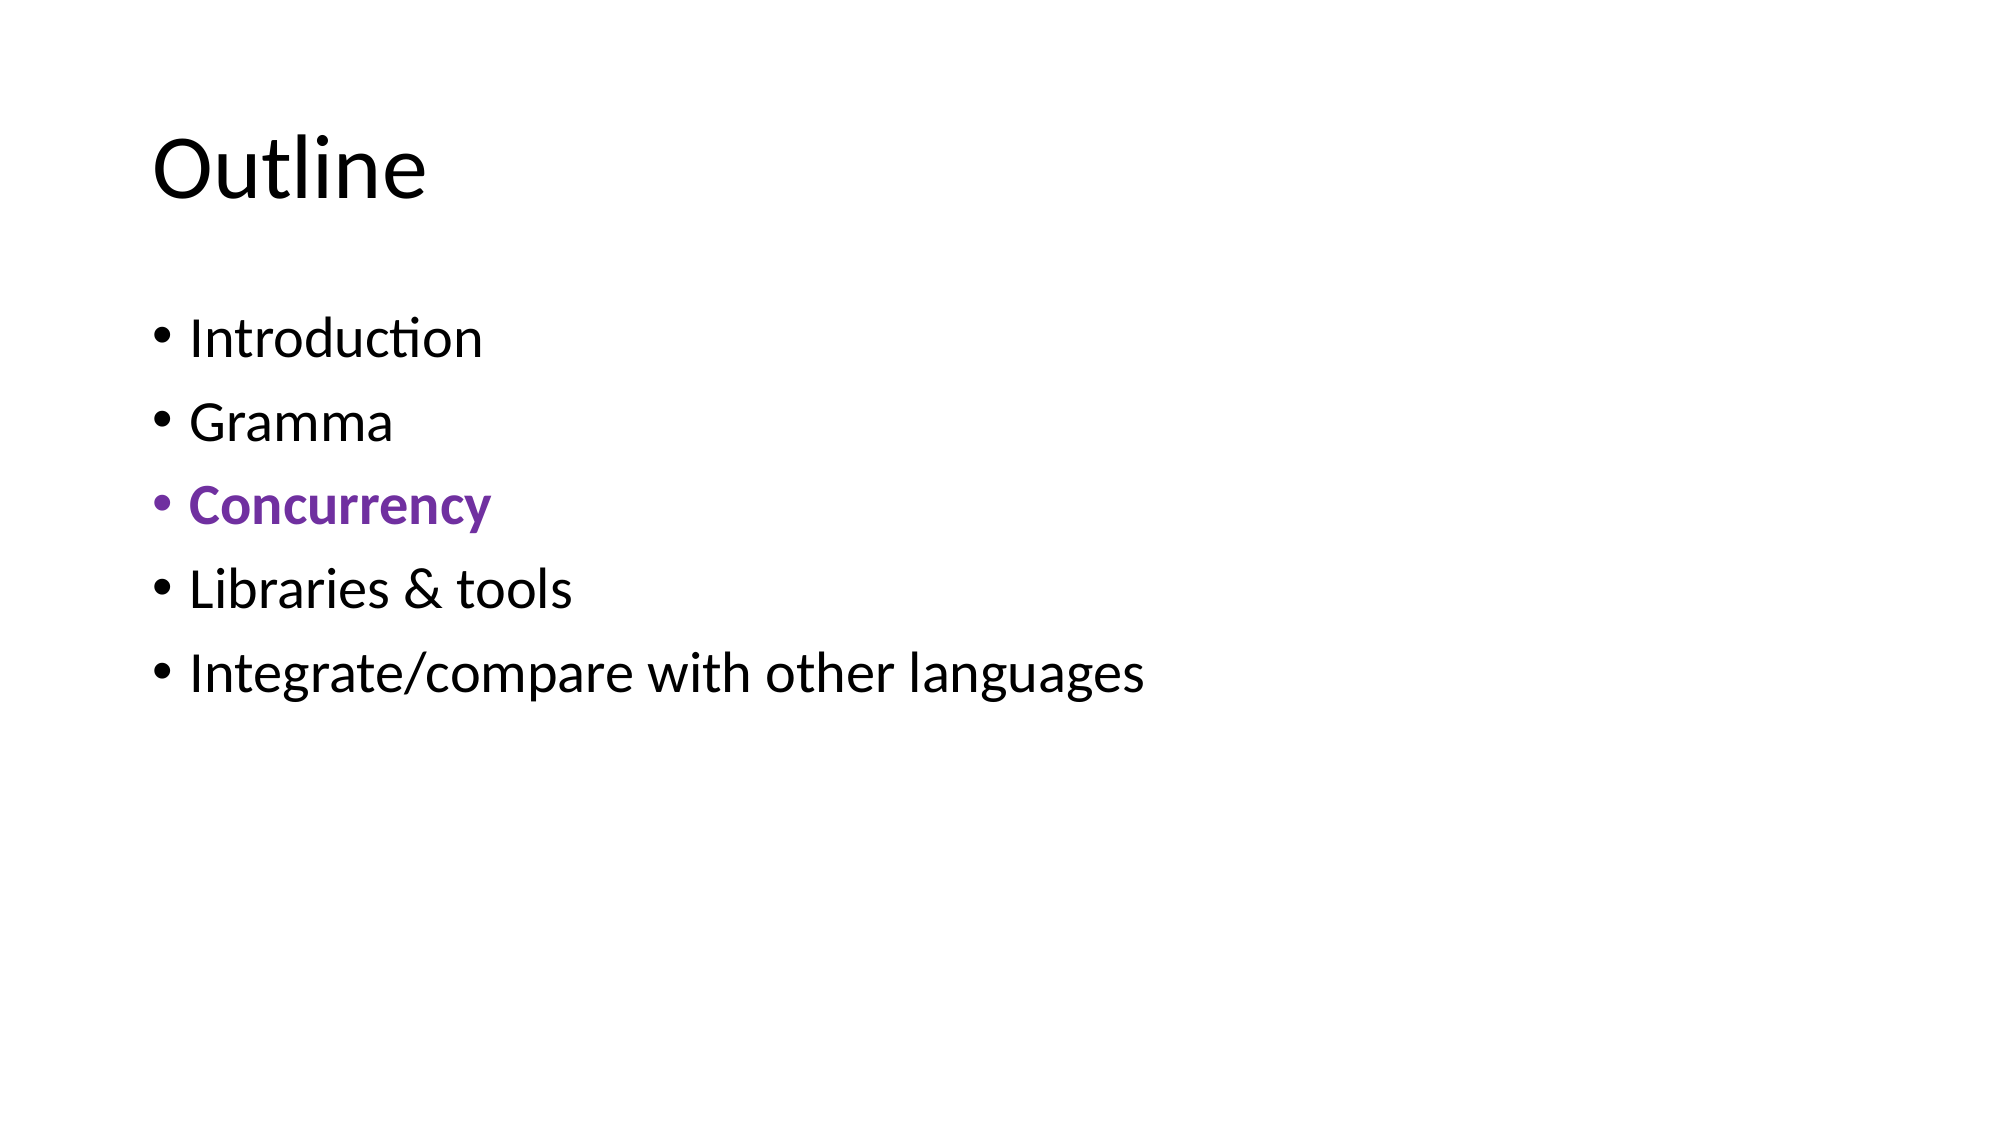

# Outline
Introduction
Gramma
Concurrency
Libraries & tools
Integrate/compare with other languages